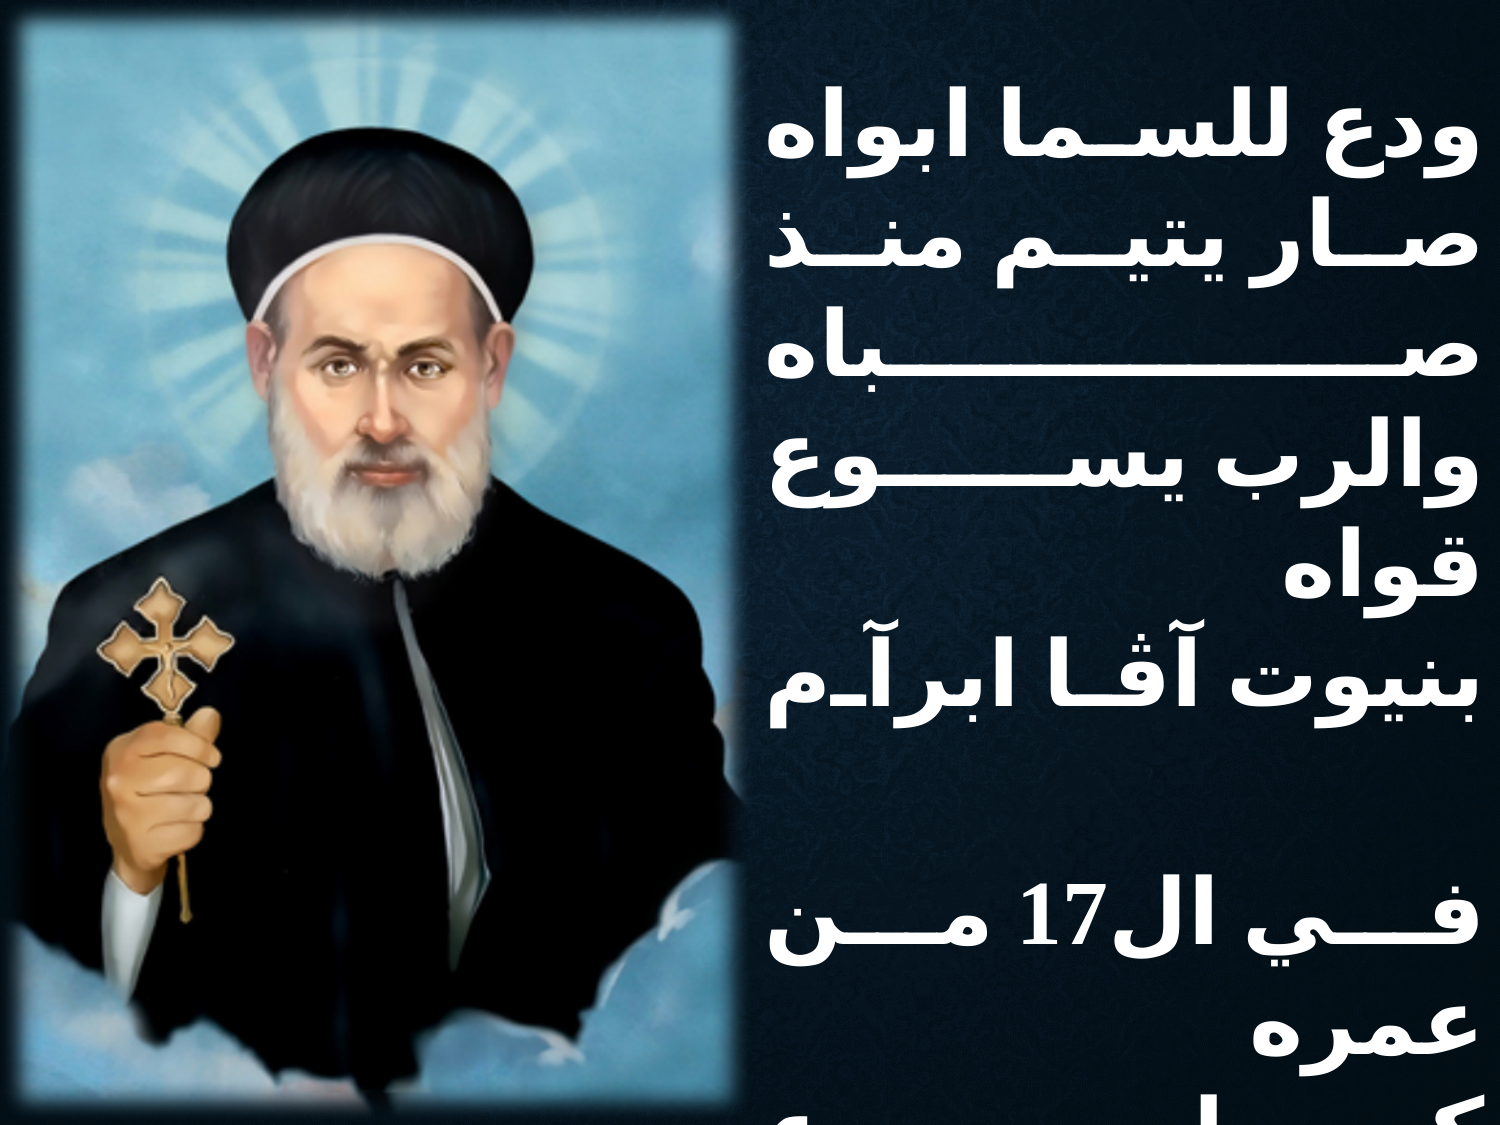

ودع للسما ابواه
صار يتيم منذ صباه
والرب يسوع قواه
بنيوت آڤا ابرآم
في ال17 من عمره
كرس ليسوع قلبه
راهب منذ صغره
بنيوت آڤا ابرآم